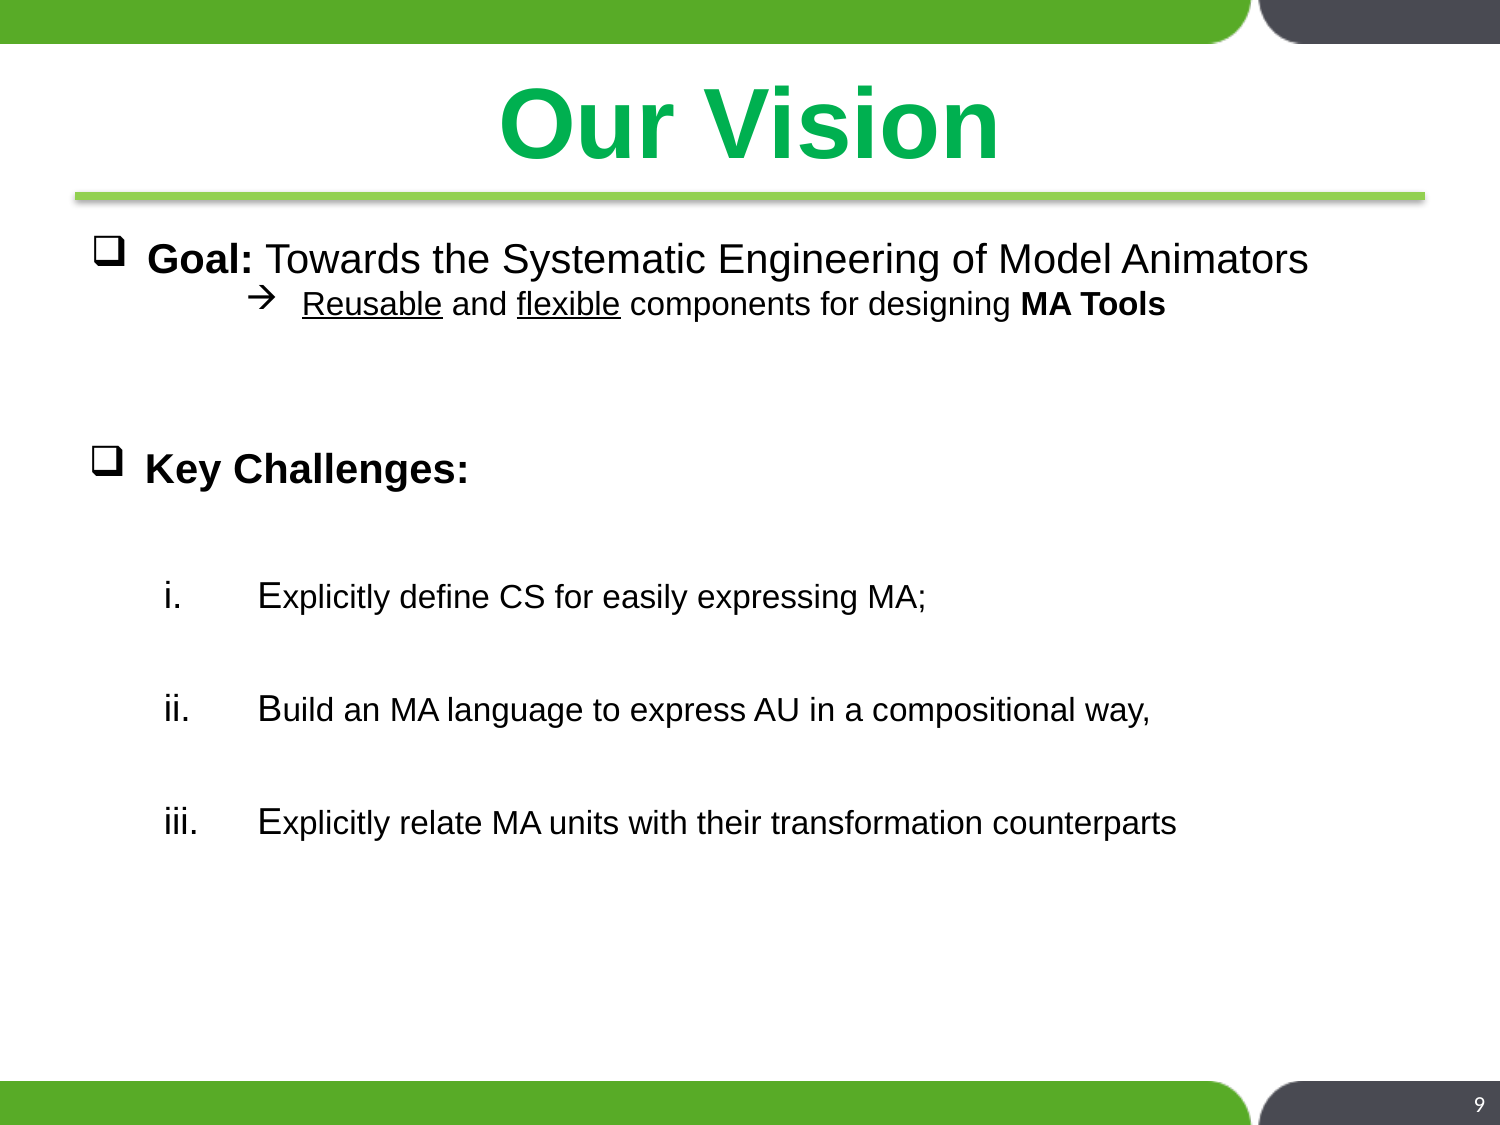

# Our Vision
Goal: Towards the Systematic Engineering of Model Animators
Reusable and flexible components for designing MA Tools

Key Challenges:
Explicitly define CS for easily expressing MA;
Build an MA language to express AU in a compositional way,
Explicitly relate MA units with their transformation counterparts

9